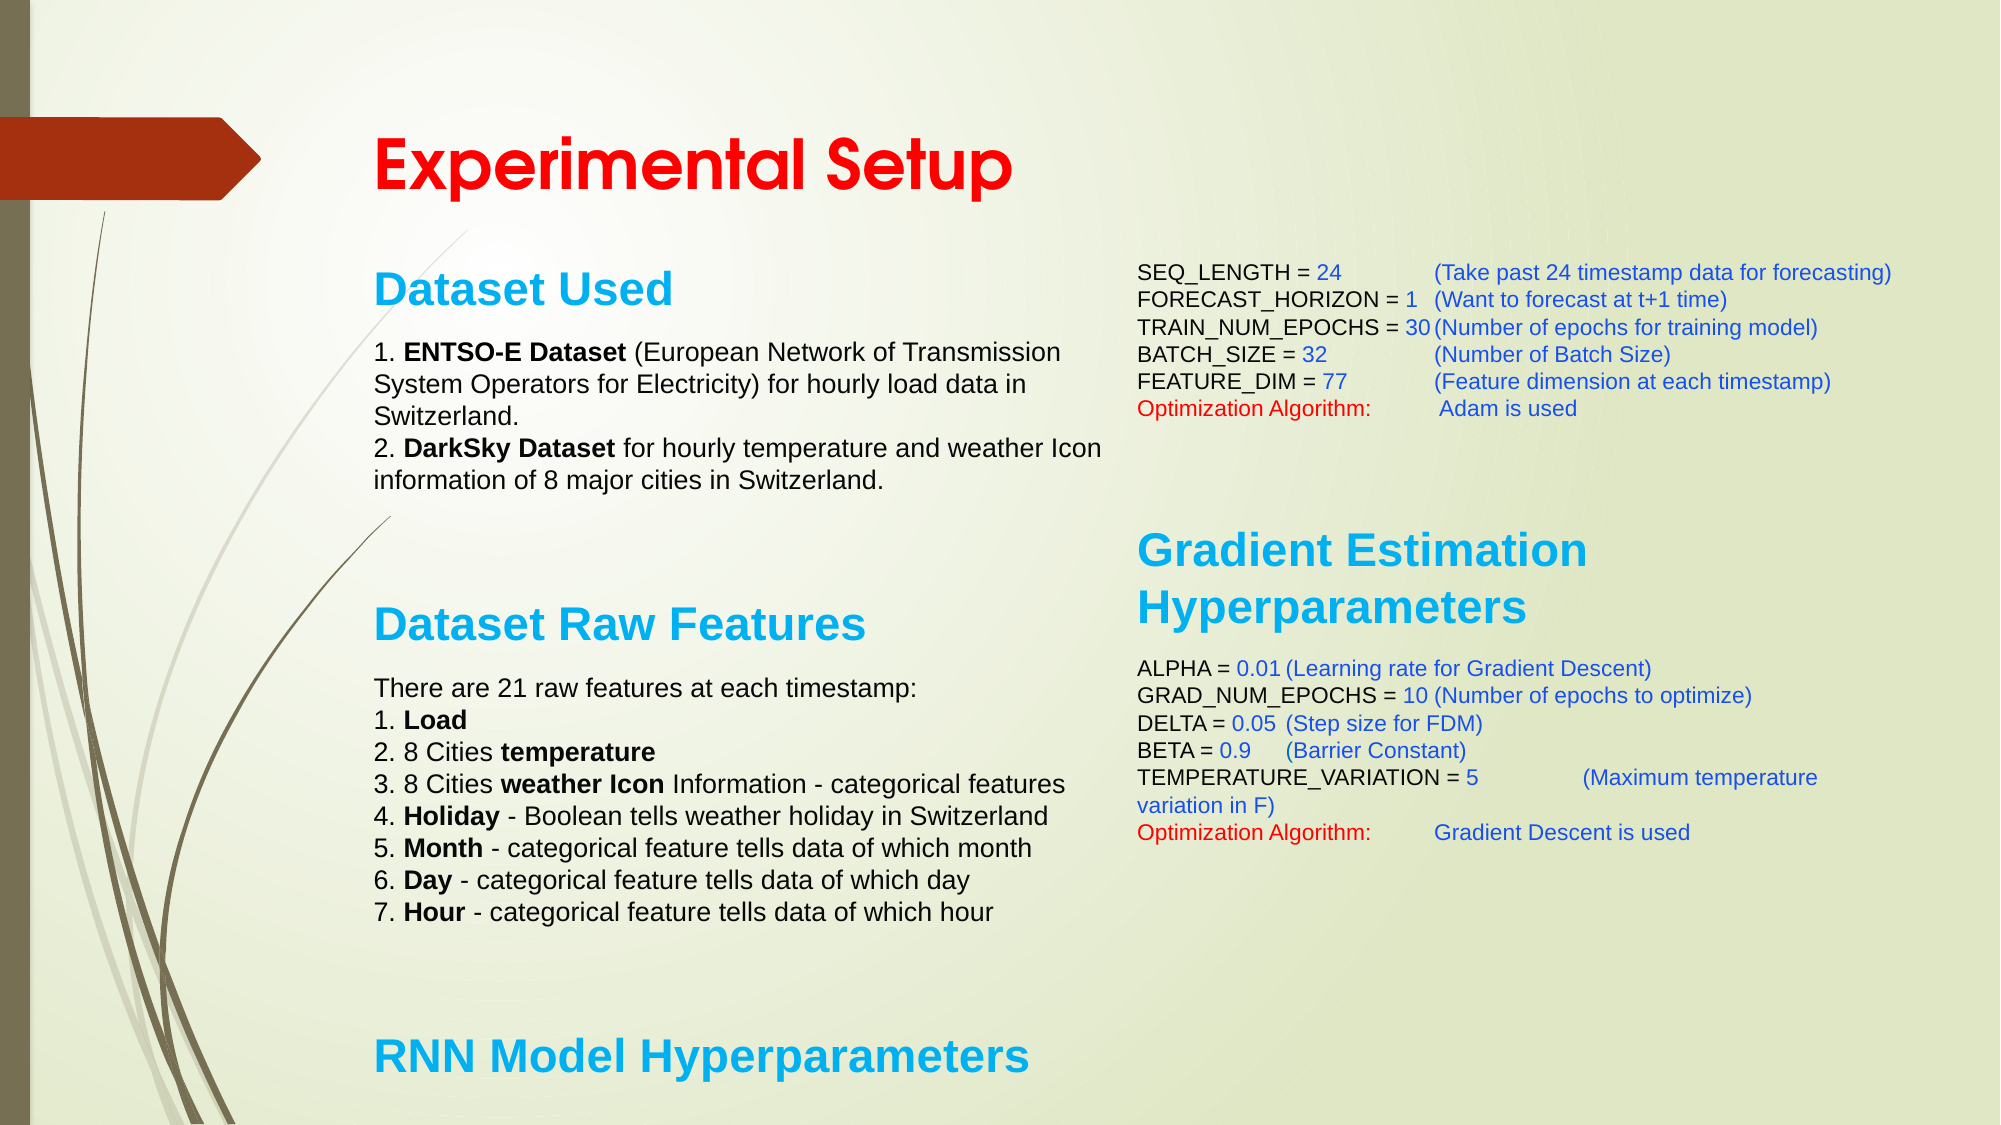

# Experimental Setup
Dataset Used
1. ENTSO-E Dataset (European Network of Transmission System Operators for Electricity) for hourly load data in Switzerland.
2. DarkSky Dataset for hourly temperature and weather Icon information of 8 major cities in Switzerland.

Dataset Raw Features
There are 21 raw features at each timestamp:
1. Load
2. 8 Cities temperature
3. 8 Cities weather Icon Information - categorical features
4. Holiday - Boolean tells weather holiday in Switzerland
5. Month - categorical feature tells data of which month
6. Day - categorical feature tells data of which day
7. Hour - categorical feature tells data of which hour

RNN Model Hyperparameters
SEQ_LENGTH = 24		(Take past 24 timestamp data for forecasting)
FORECAST_HORIZON = 1	(Want to forecast at t+1 time)
TRAIN_NUM_EPOCHS = 30	(Number of epochs for training model)
BATCH_SIZE = 32		(Number of Batch Size)
FEATURE_DIM = 77		(Feature dimension at each timestamp)
Optimization Algorithm: 	 Adam is used

Gradient Estimation Hyperparameters
ALPHA = 0.01				(Learning rate for Gradient Descent)
GRAD_NUM_EPOCHS = 10		(Number of epochs to optimize)
DELTA = 0.05				(Step size for FDM)
BETA = 0.9				(Barrier Constant)
TEMPERATURE_VARIATION = 5	(Maximum temperature variation in F)
Optimization Algorithm: 		Gradient Descent is used